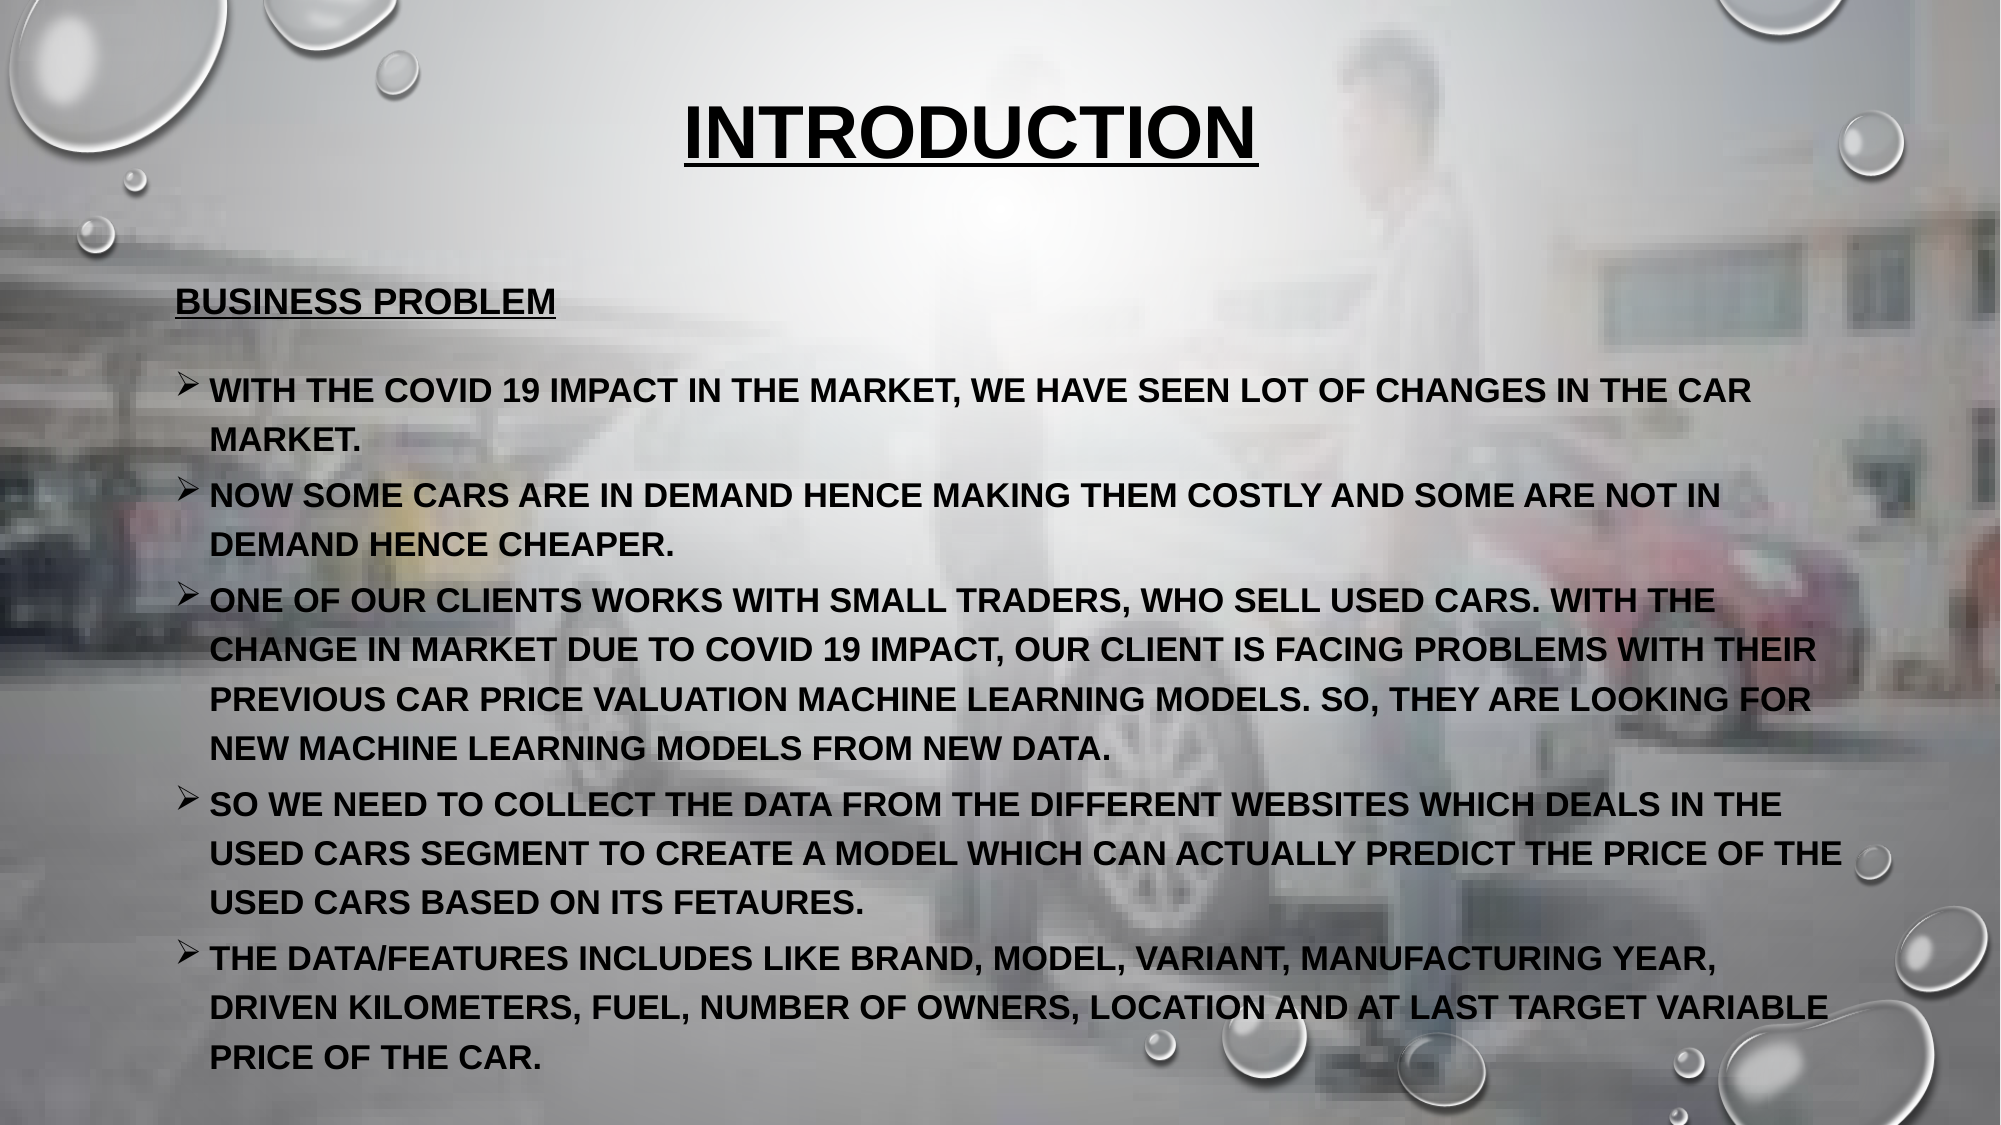

# INTRODUCTION
Business Problem

With the covid 19 impact in the market, we have seen lot of changes in the car market.
Now some cars are in demand hence making them costly and some are not in demand hence cheaper.
One of our clients works with small traders, who sell used cars. With the change in market due to covid 19 impact, our client is facing problems with their previous car price valuation machine learning models. So, they are looking for new machine learning models from new data.
So we need to collect the data from the different websites which deals in the used cars segment to create a model which can actually predict the price of the used cars based on its fetaures.
The data/features includes like Brand, model, variant, manufacturing year, driven kilometers, fuel, number of owners, location and at last target variable Price of the car.